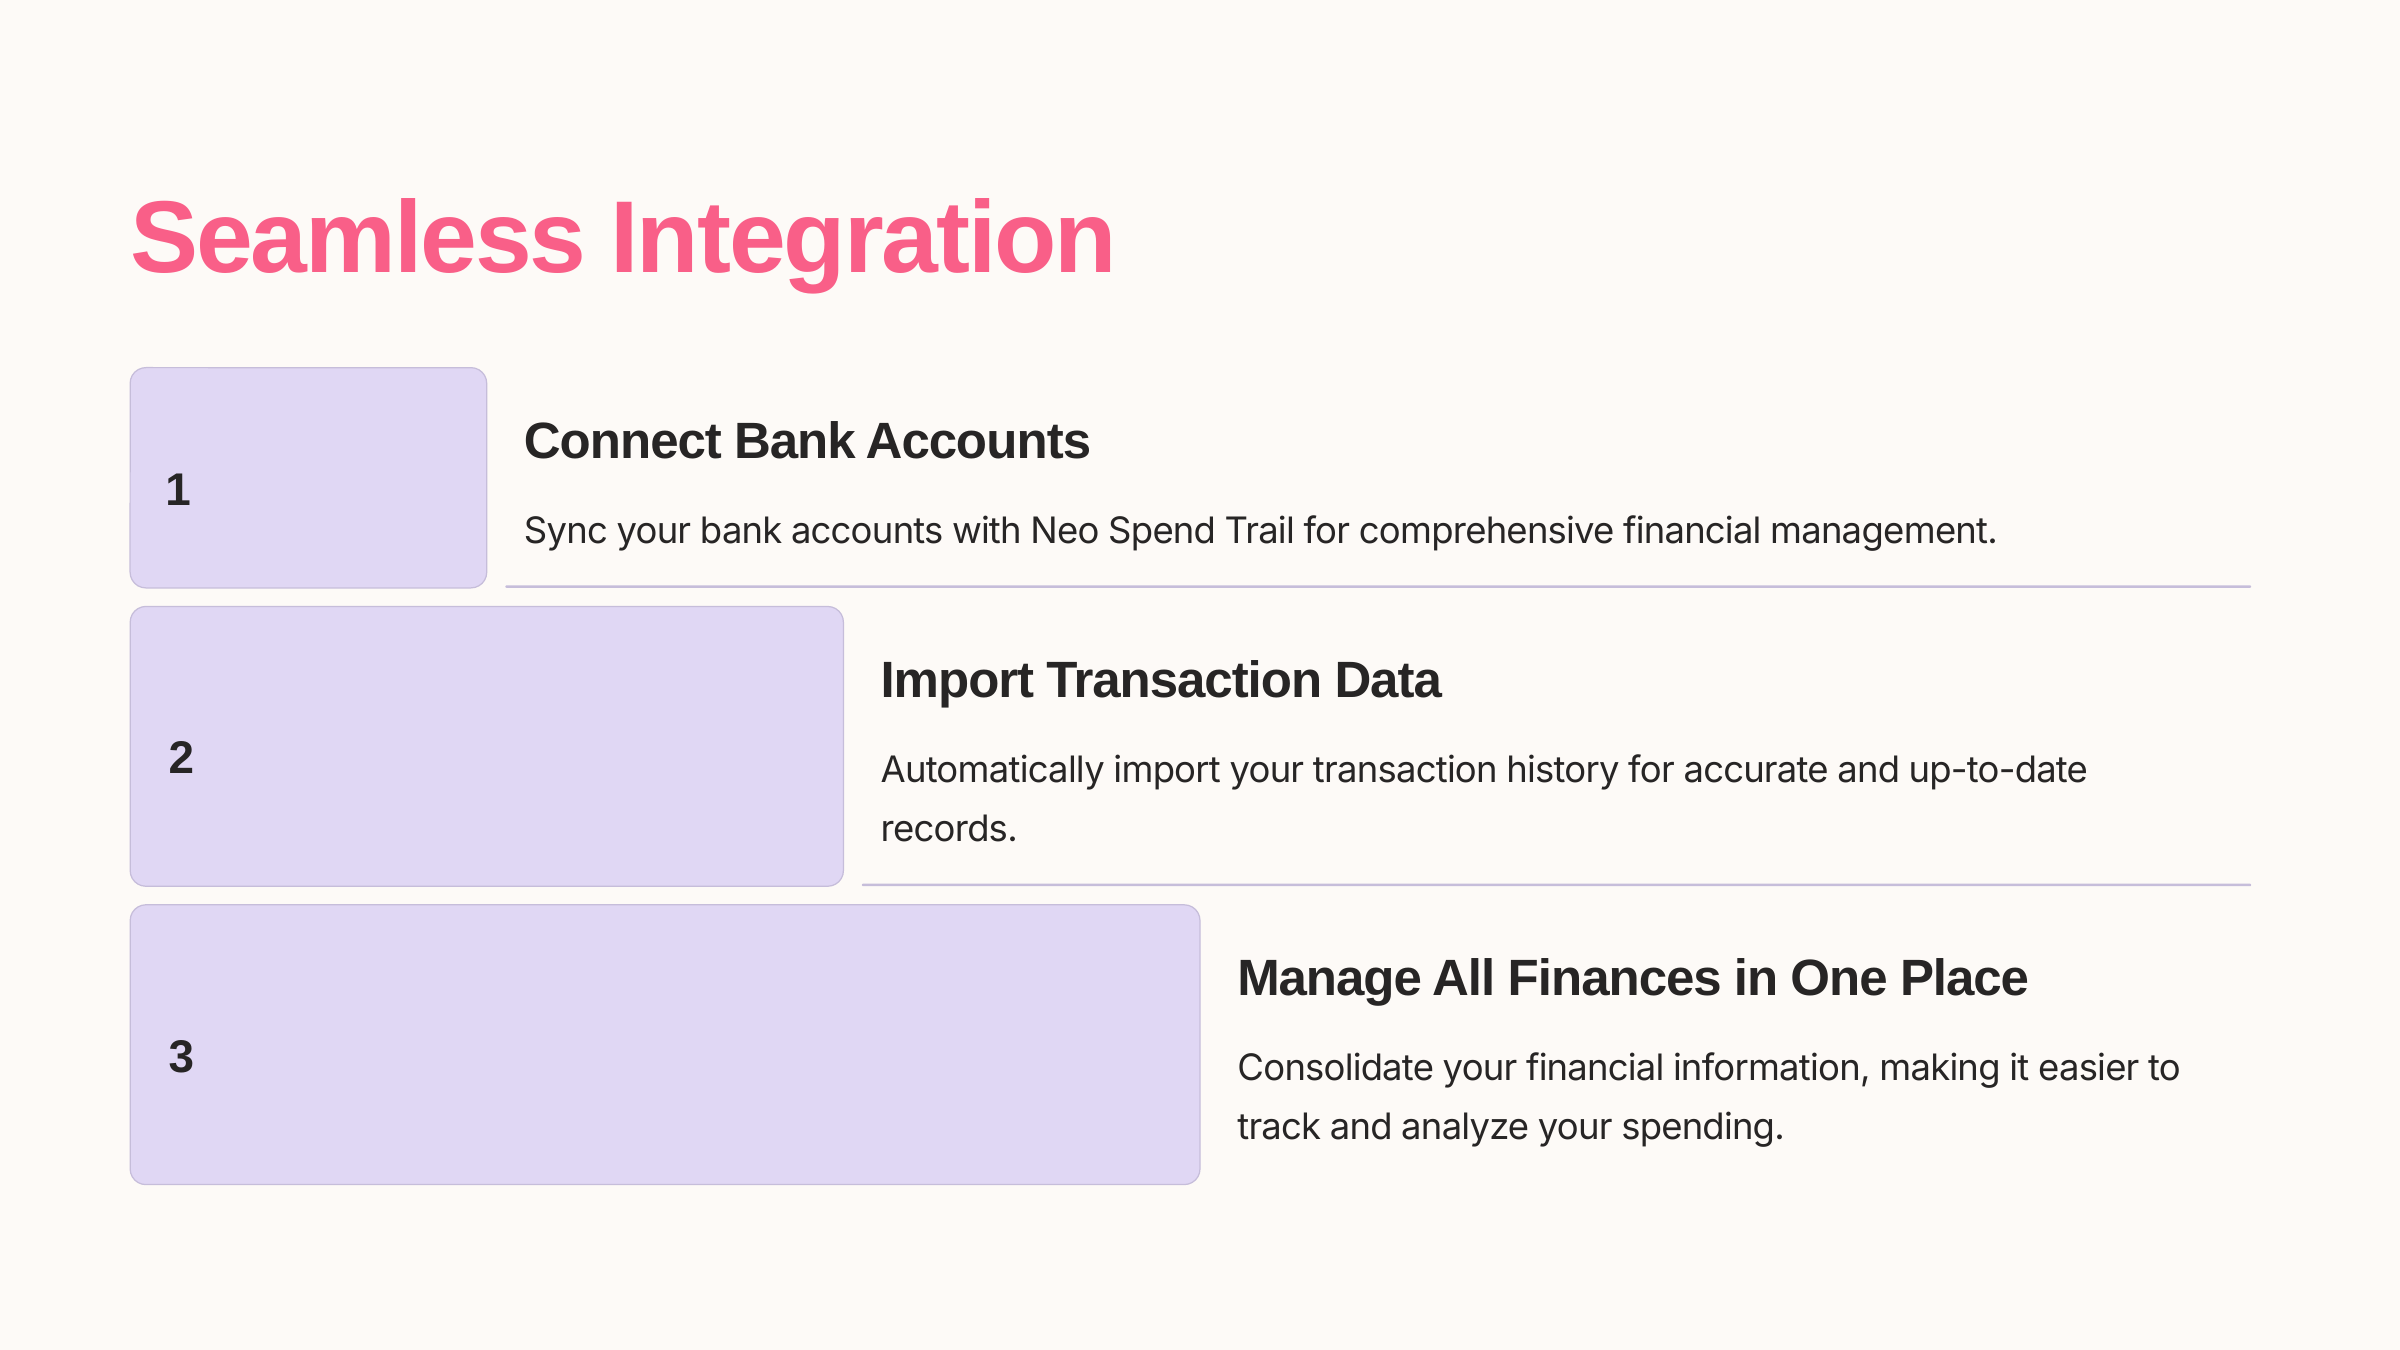

Seamless Integration

Connect Bank Accounts
1
Sync your bank accounts with Neo Spend Trail for comprehensive financial management.

Import Transaction Data
2
Automatically import your transaction history for accurate and up-to-date records.

Manage All Finances in One Place
3
Consolidate your financial information, making it easier to track and analyze your spending.